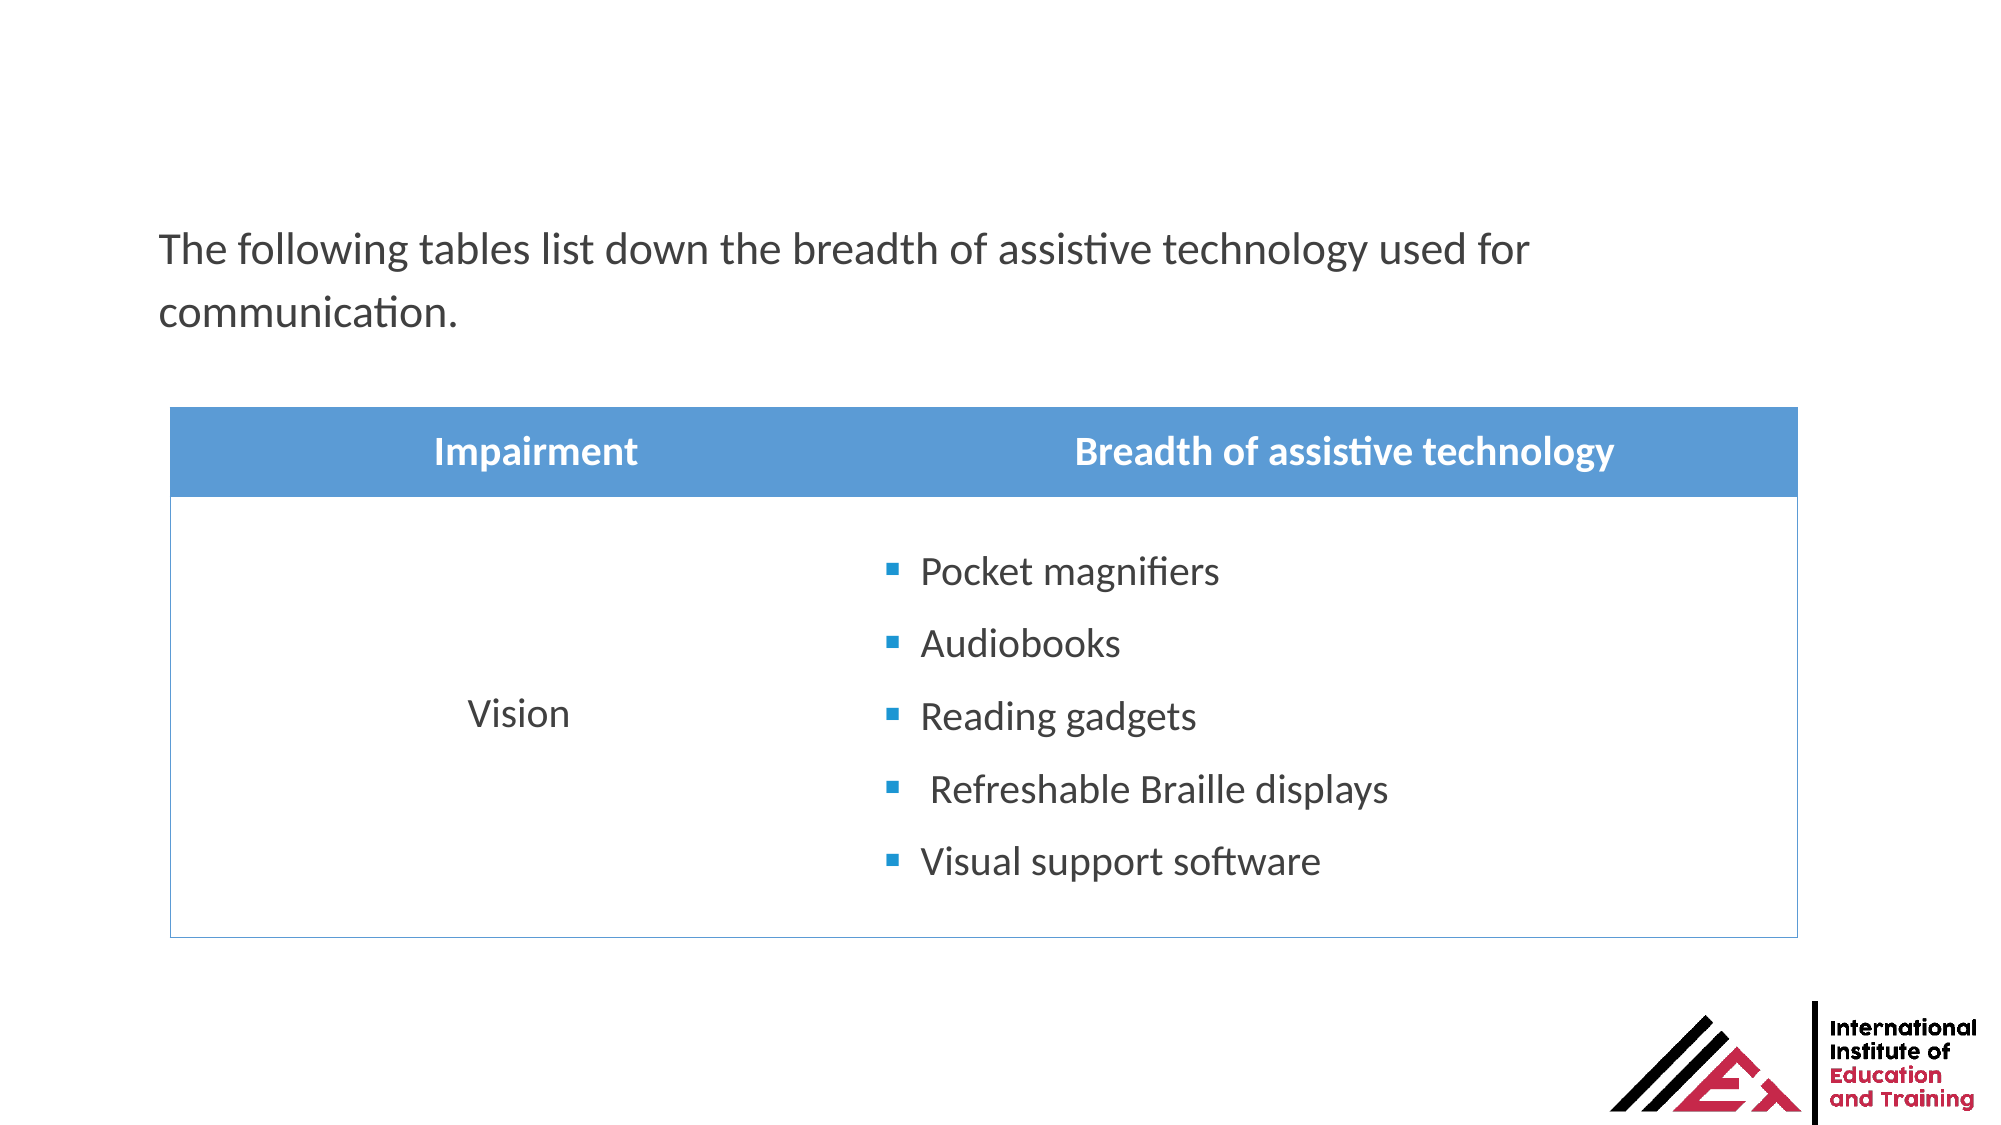

The following tables list down the breadth of assistive technology used for communication.
| Impairment | Breadth of assistive technology |
| --- | --- |
| Vision | Pocket magnifiers Audiobooks Reading gadgets Refreshable Braille displays Visual support software |